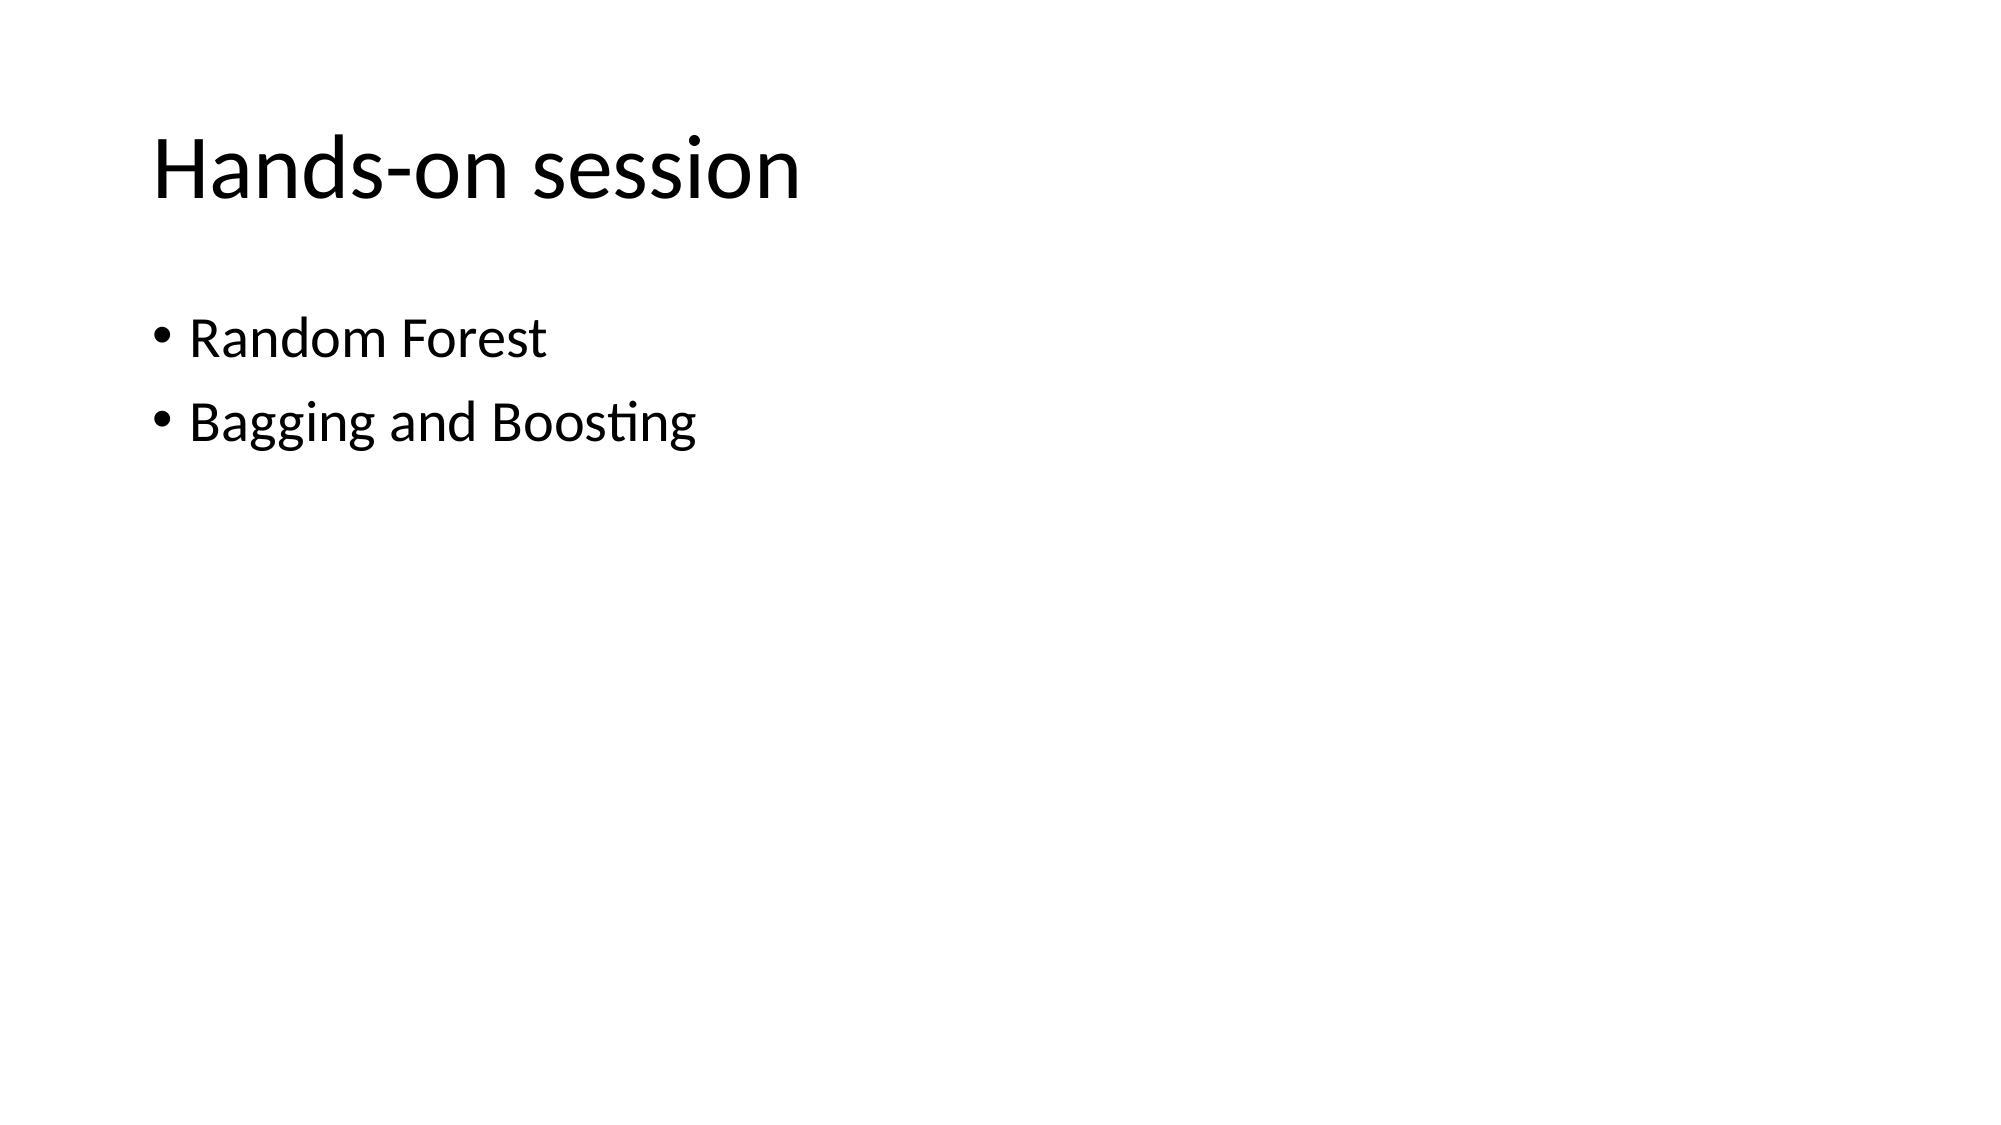

# Hands-on session
Random Forest
Bagging and Boosting